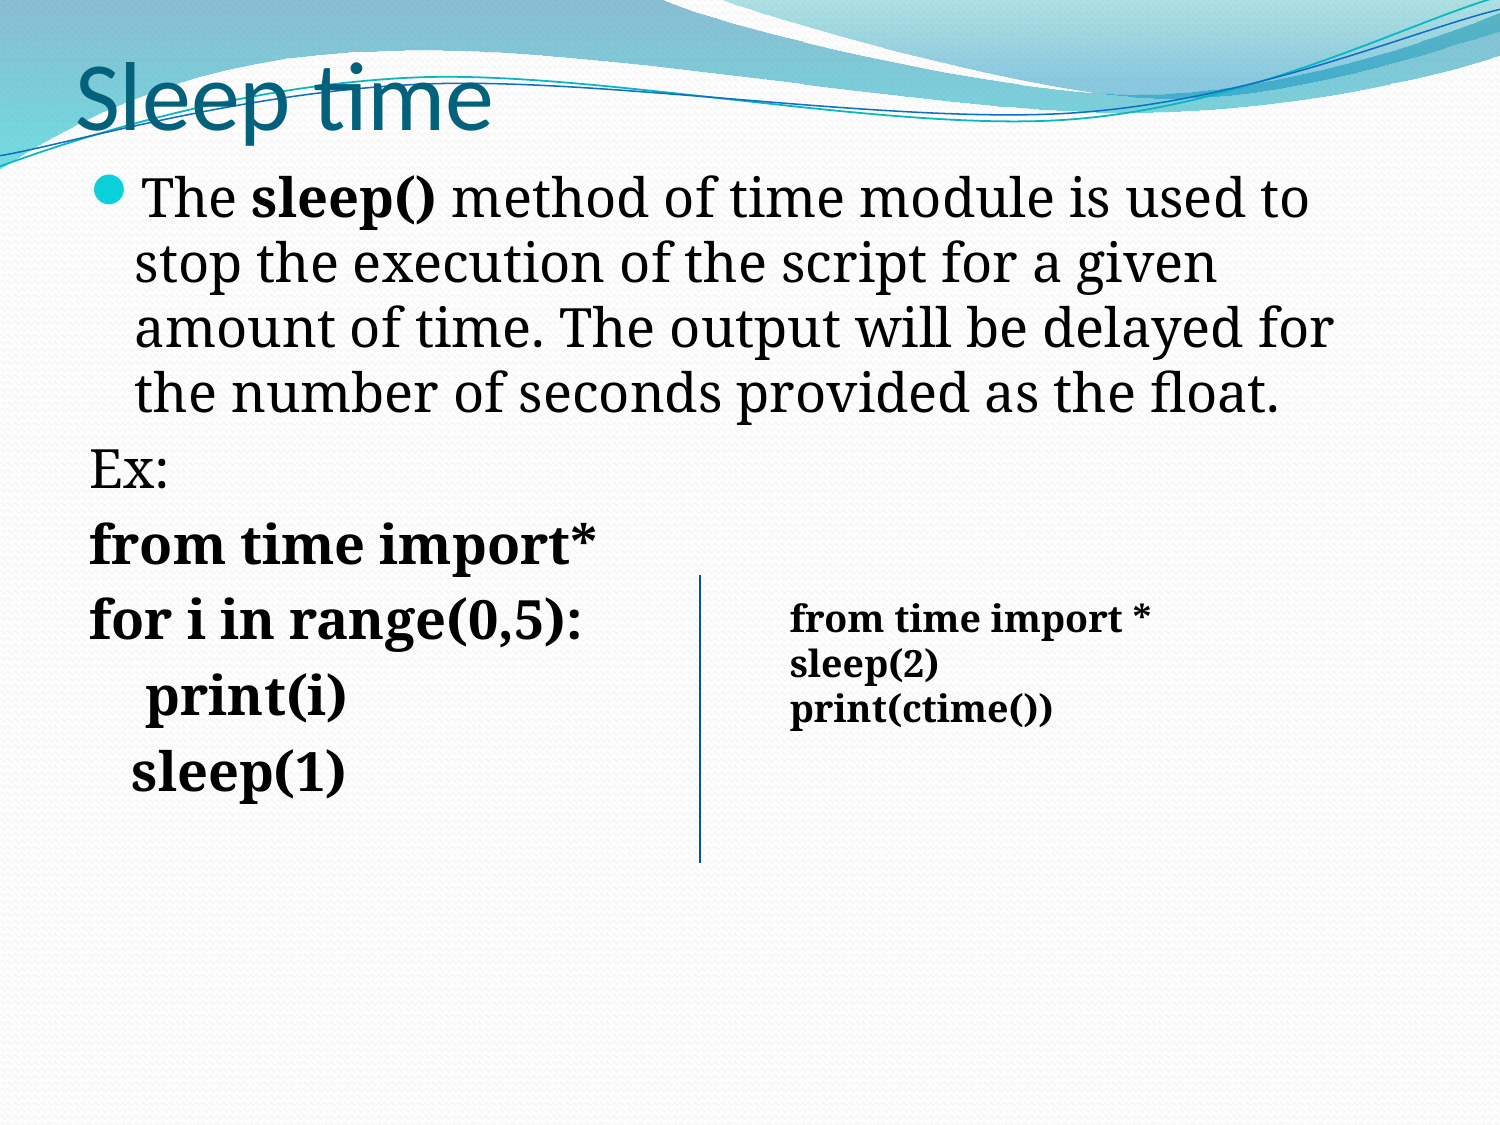

# Sleep time
The sleep() method of time module is used to stop the execution of the script for a given amount of time. The output will be delayed for the number of seconds provided as the float.
Ex:
from time import*
for i in range(0,5):
    print(i)
   sleep(1)
from time import *
sleep(2)
print(ctime())